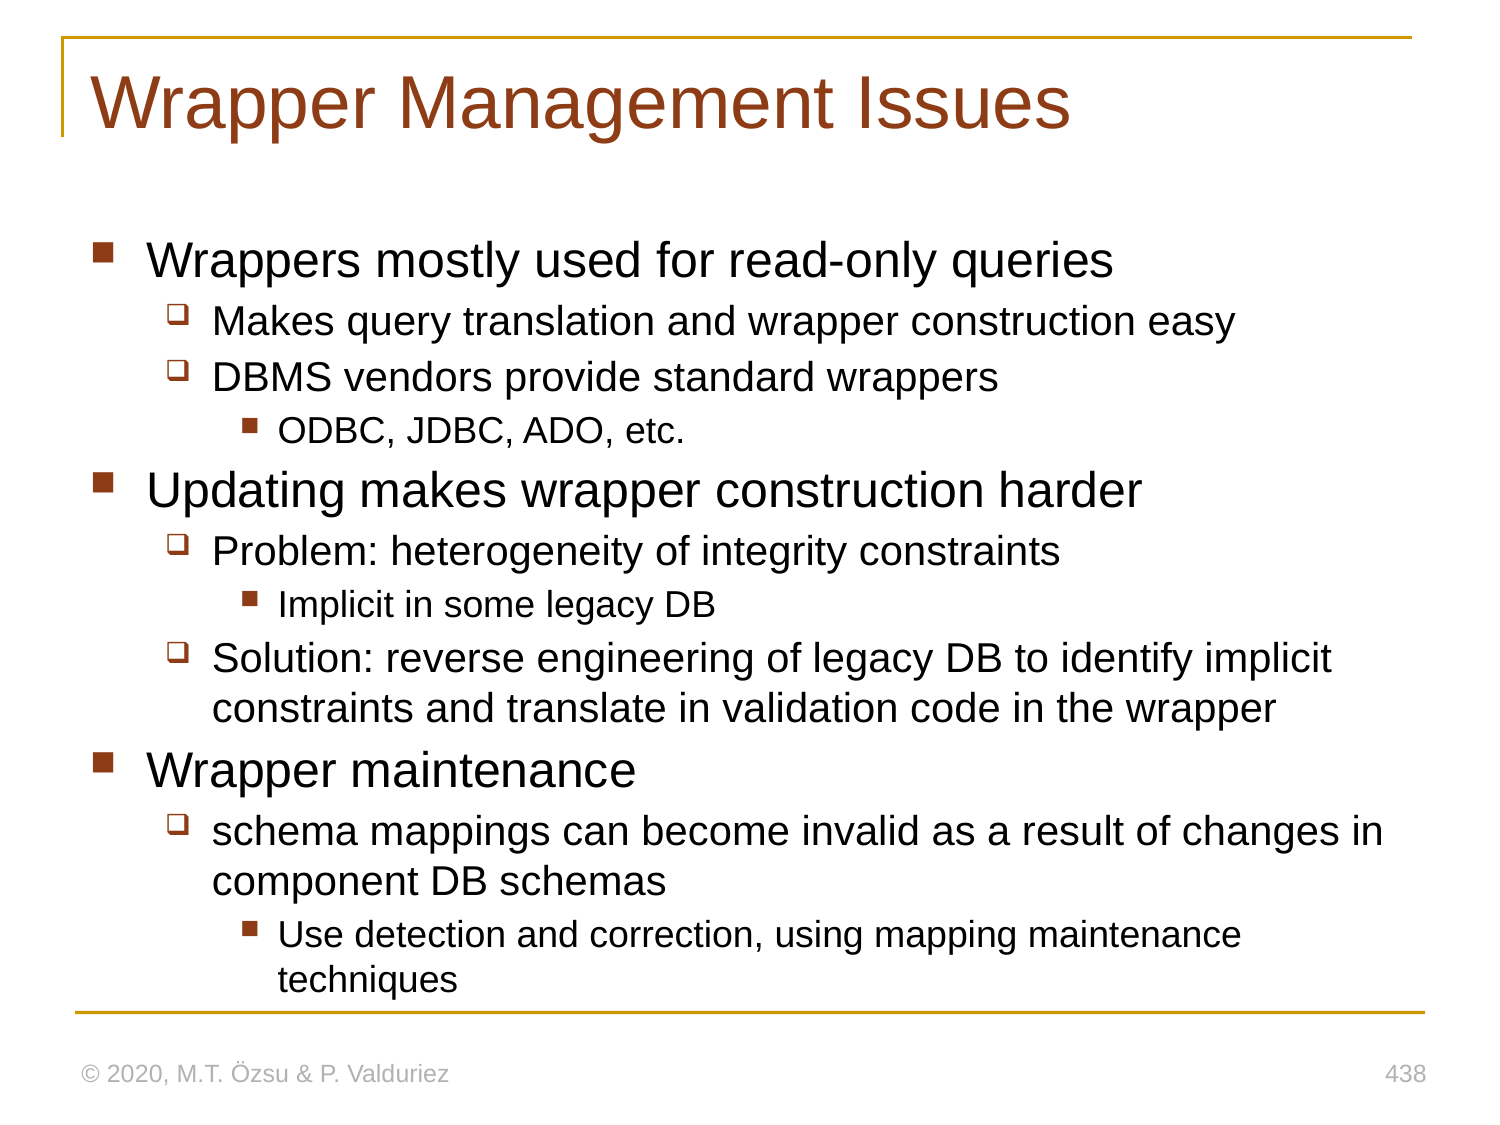

# Wrapper Management Issues
Wrappers mostly used for read-only queries
Makes query translation and wrapper construction easy
DBMS vendors provide standard wrappers
ODBC, JDBC, ADO, etc.
Updating makes wrapper construction harder
Problem: heterogeneity of integrity constraints
Implicit in some legacy DB
Solution: reverse engineering of legacy DB to identify implicit constraints and translate in validation code in the wrapper
Wrapper maintenance
schema mappings can become invalid as a result of changes in component DB schemas
Use detection and correction, using mapping maintenance techniques
© 2020, M.T. Özsu & P. Valduriez
438